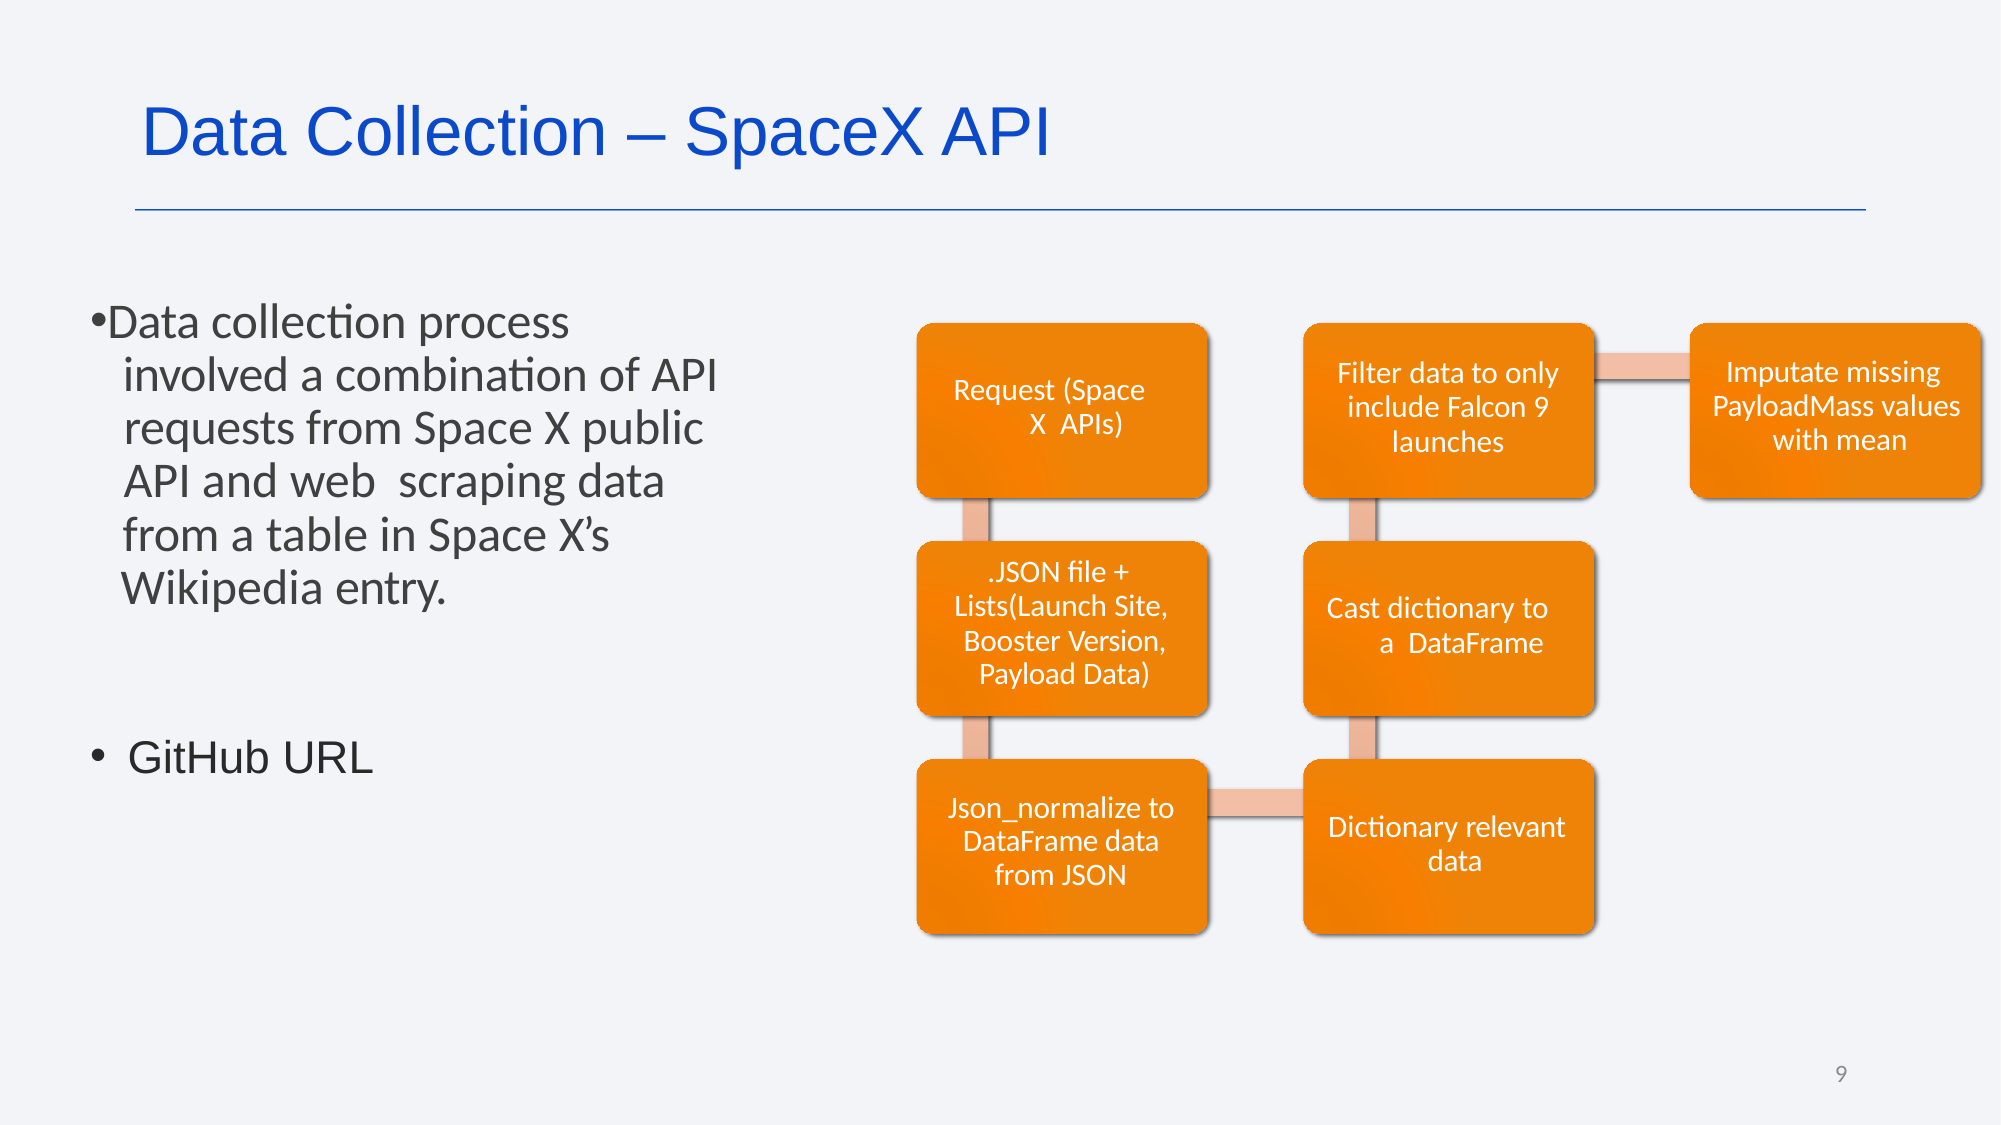

Data Collection – SpaceX API
Data collection process
   involved a combination of API
   requests from Space X public
   API and web  scraping data
   from a table in Space X’s
   Wikipedia entry.

GitHub URL

Filter data to only  include Falcon 9  launches
Imputate missing  PayloadMass values  with mean

Request (Space X  APIs)

.JSON file +  Lists(Launch Site,  Booster Version,  Payload Data)

Cast dictionary to a  DataFrame

Json_normalize to  DataFrame data  from JSON
Dictionary relevant  data
9